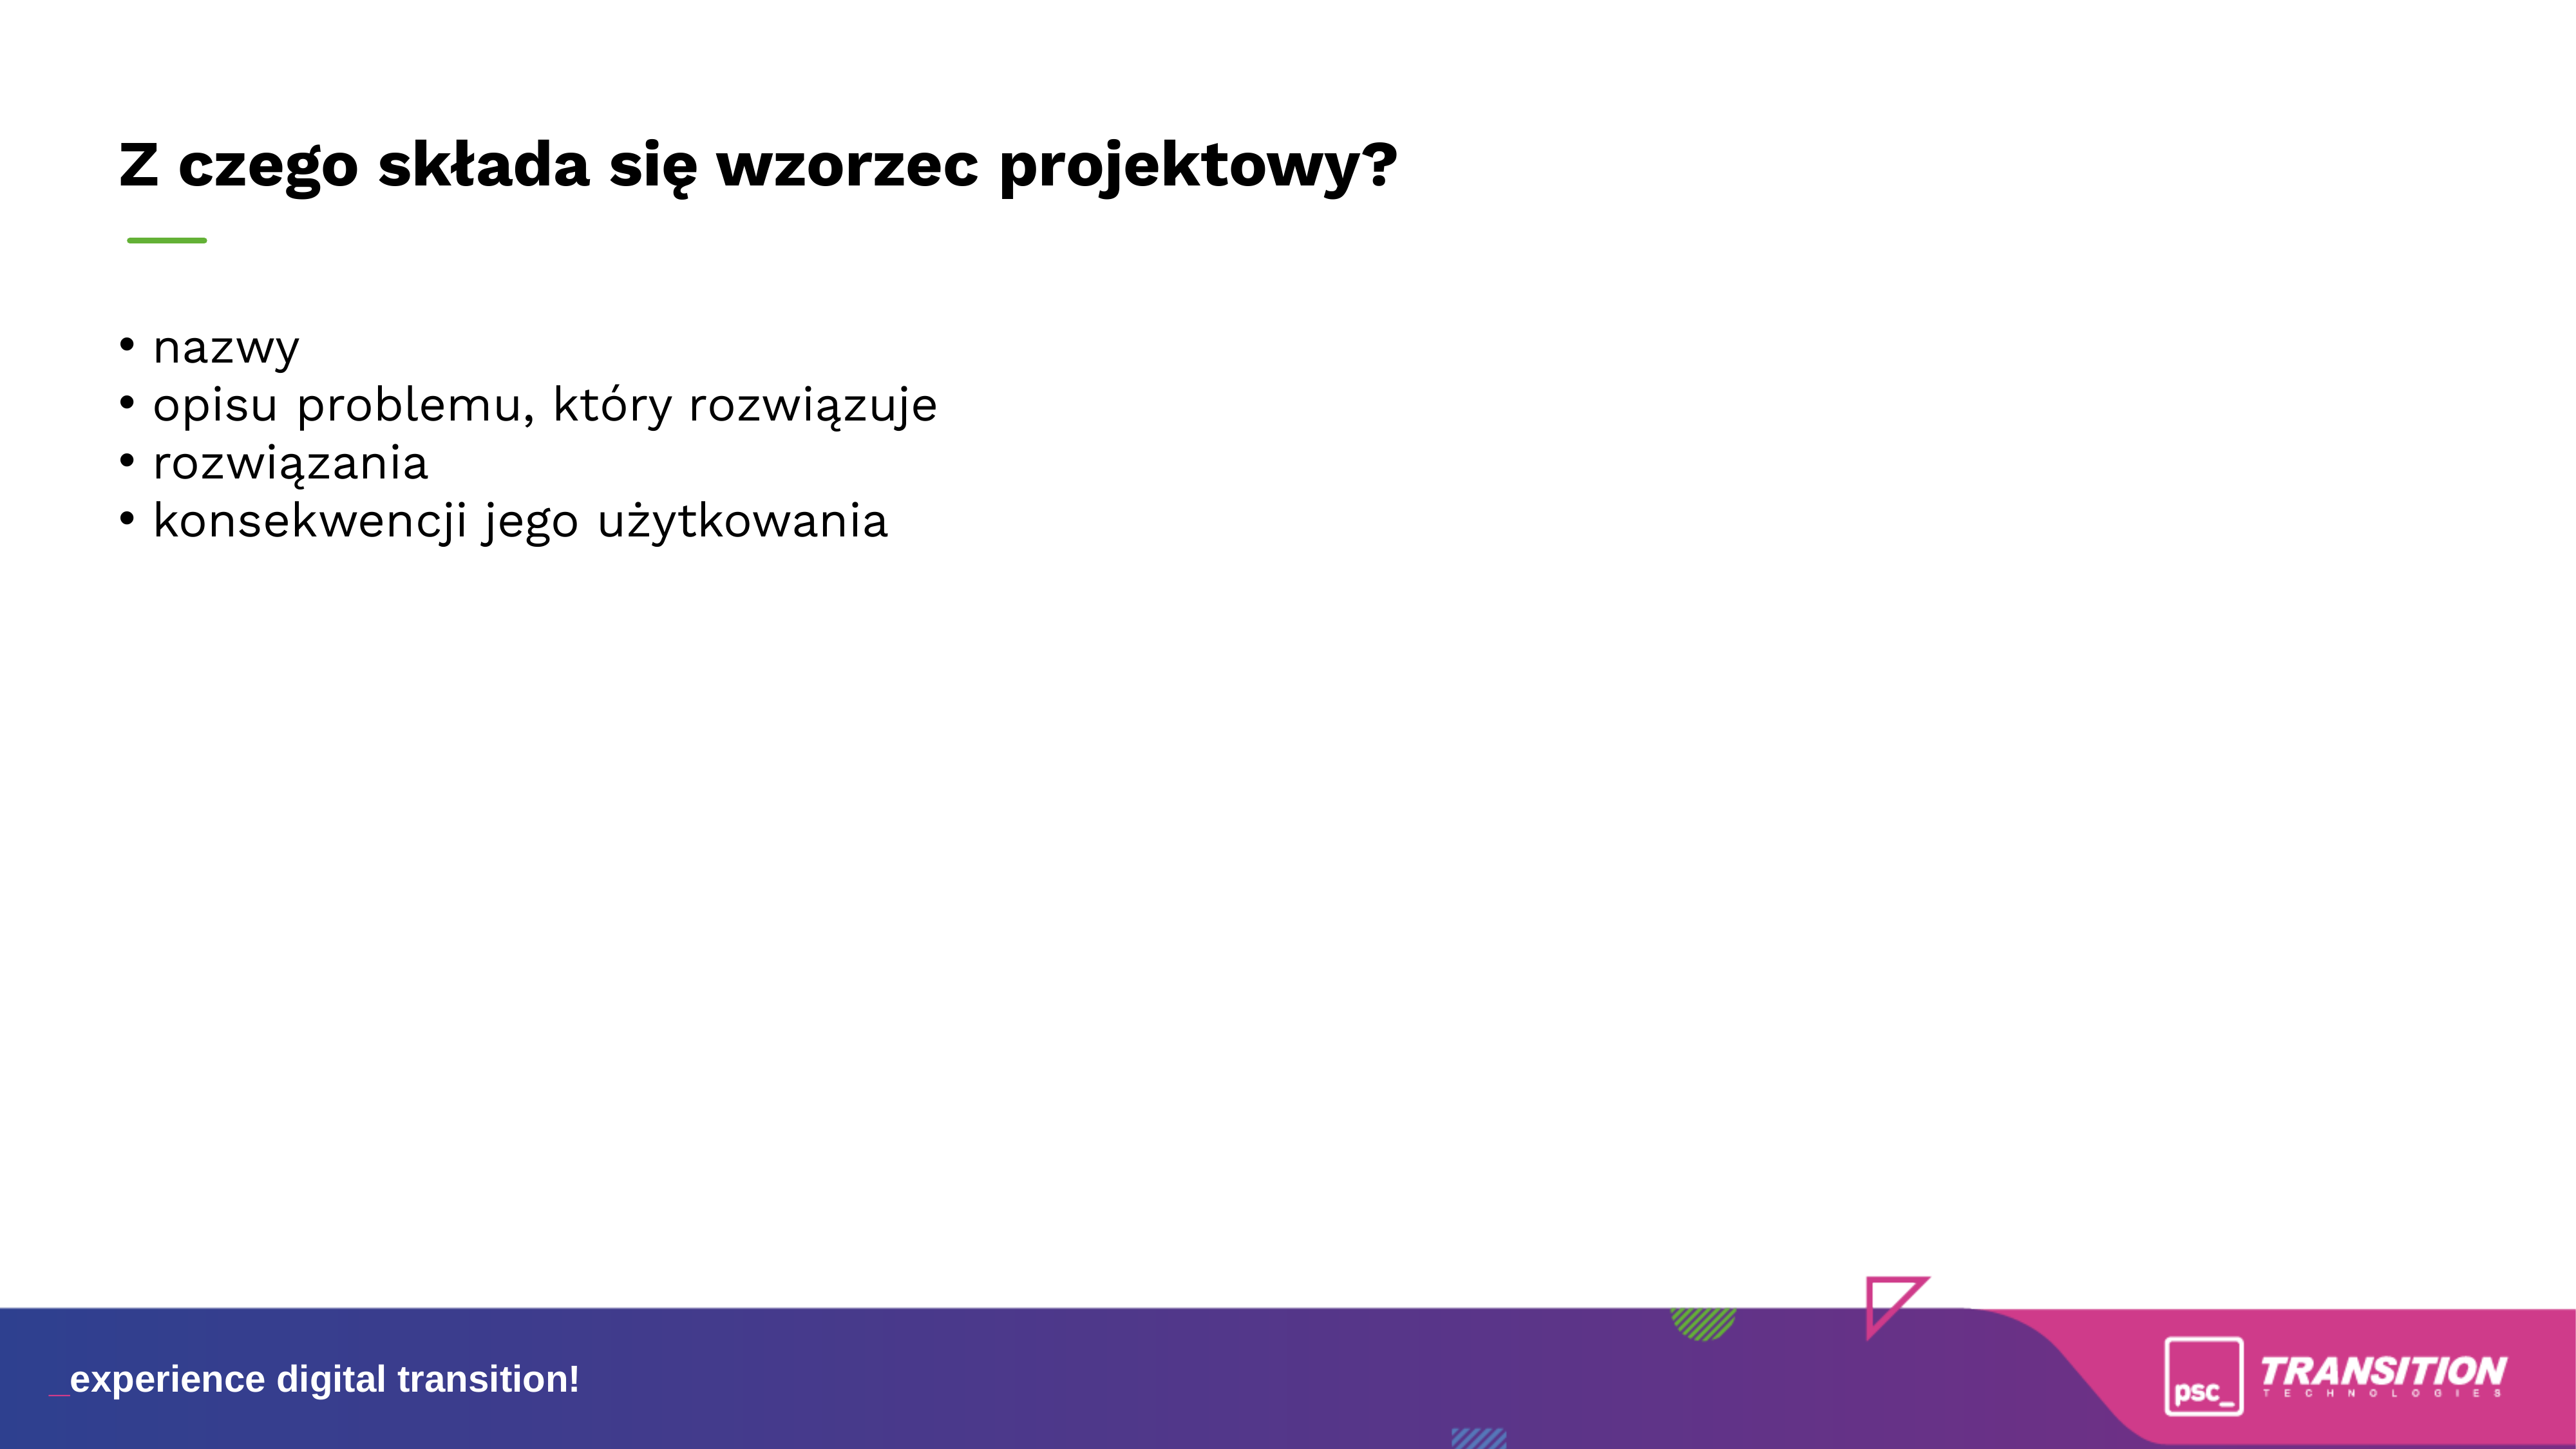

# Z czego składa się wzorzec projektowy?
 nazwy
 opisu problemu, który rozwiązuje
 rozwiązania
 konsekwencji jego użytkowania